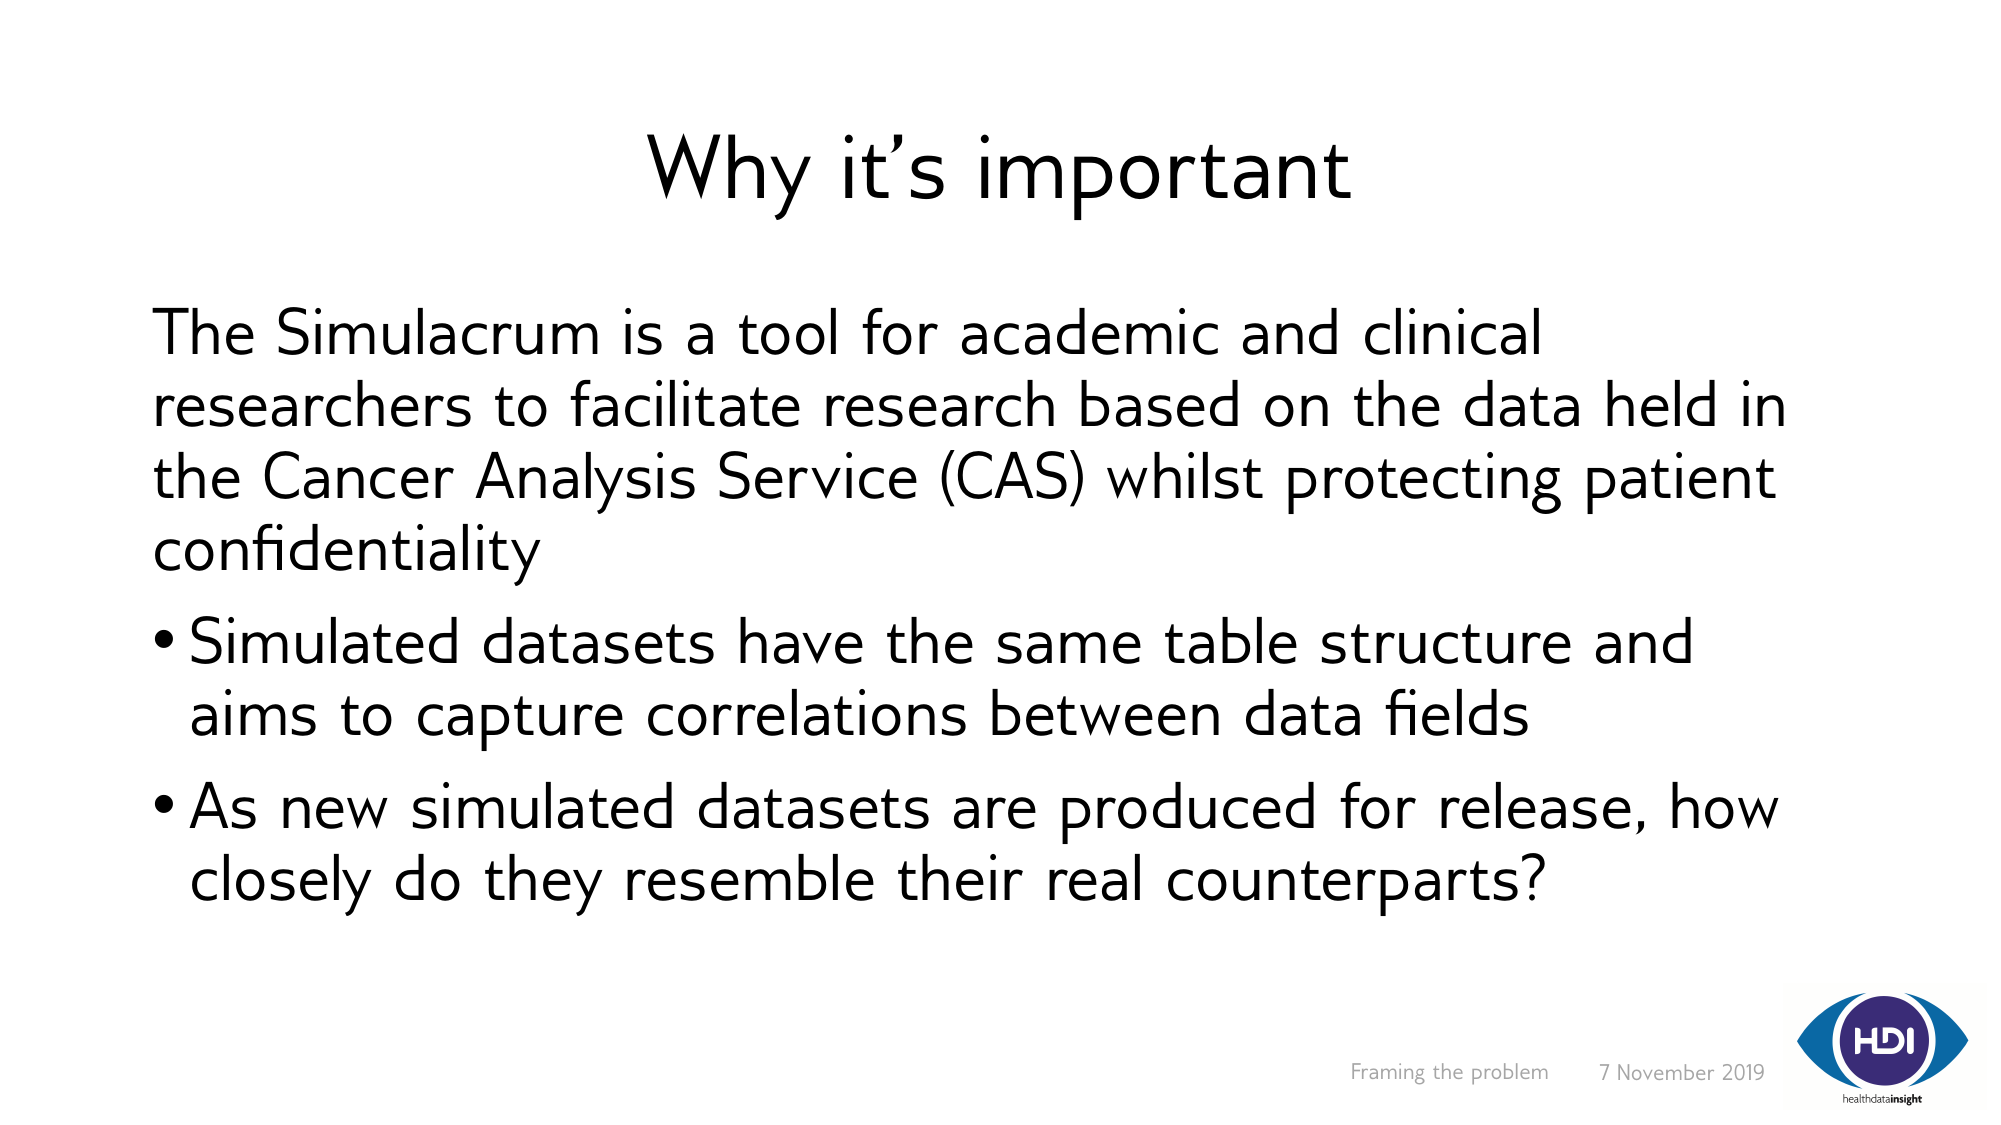

# Why it’s important
The Simulacrum is a tool for academic and clinical researchers to facilitate research based on the data held in the Cancer Analysis Service (CAS) whilst protecting patient confidentiality
Simulated datasets have the same table structure and aims to capture correlations between data fields
As new simulated datasets are produced for release, how closely do they resemble their real counterparts?
Framing the problem
7 November 2019